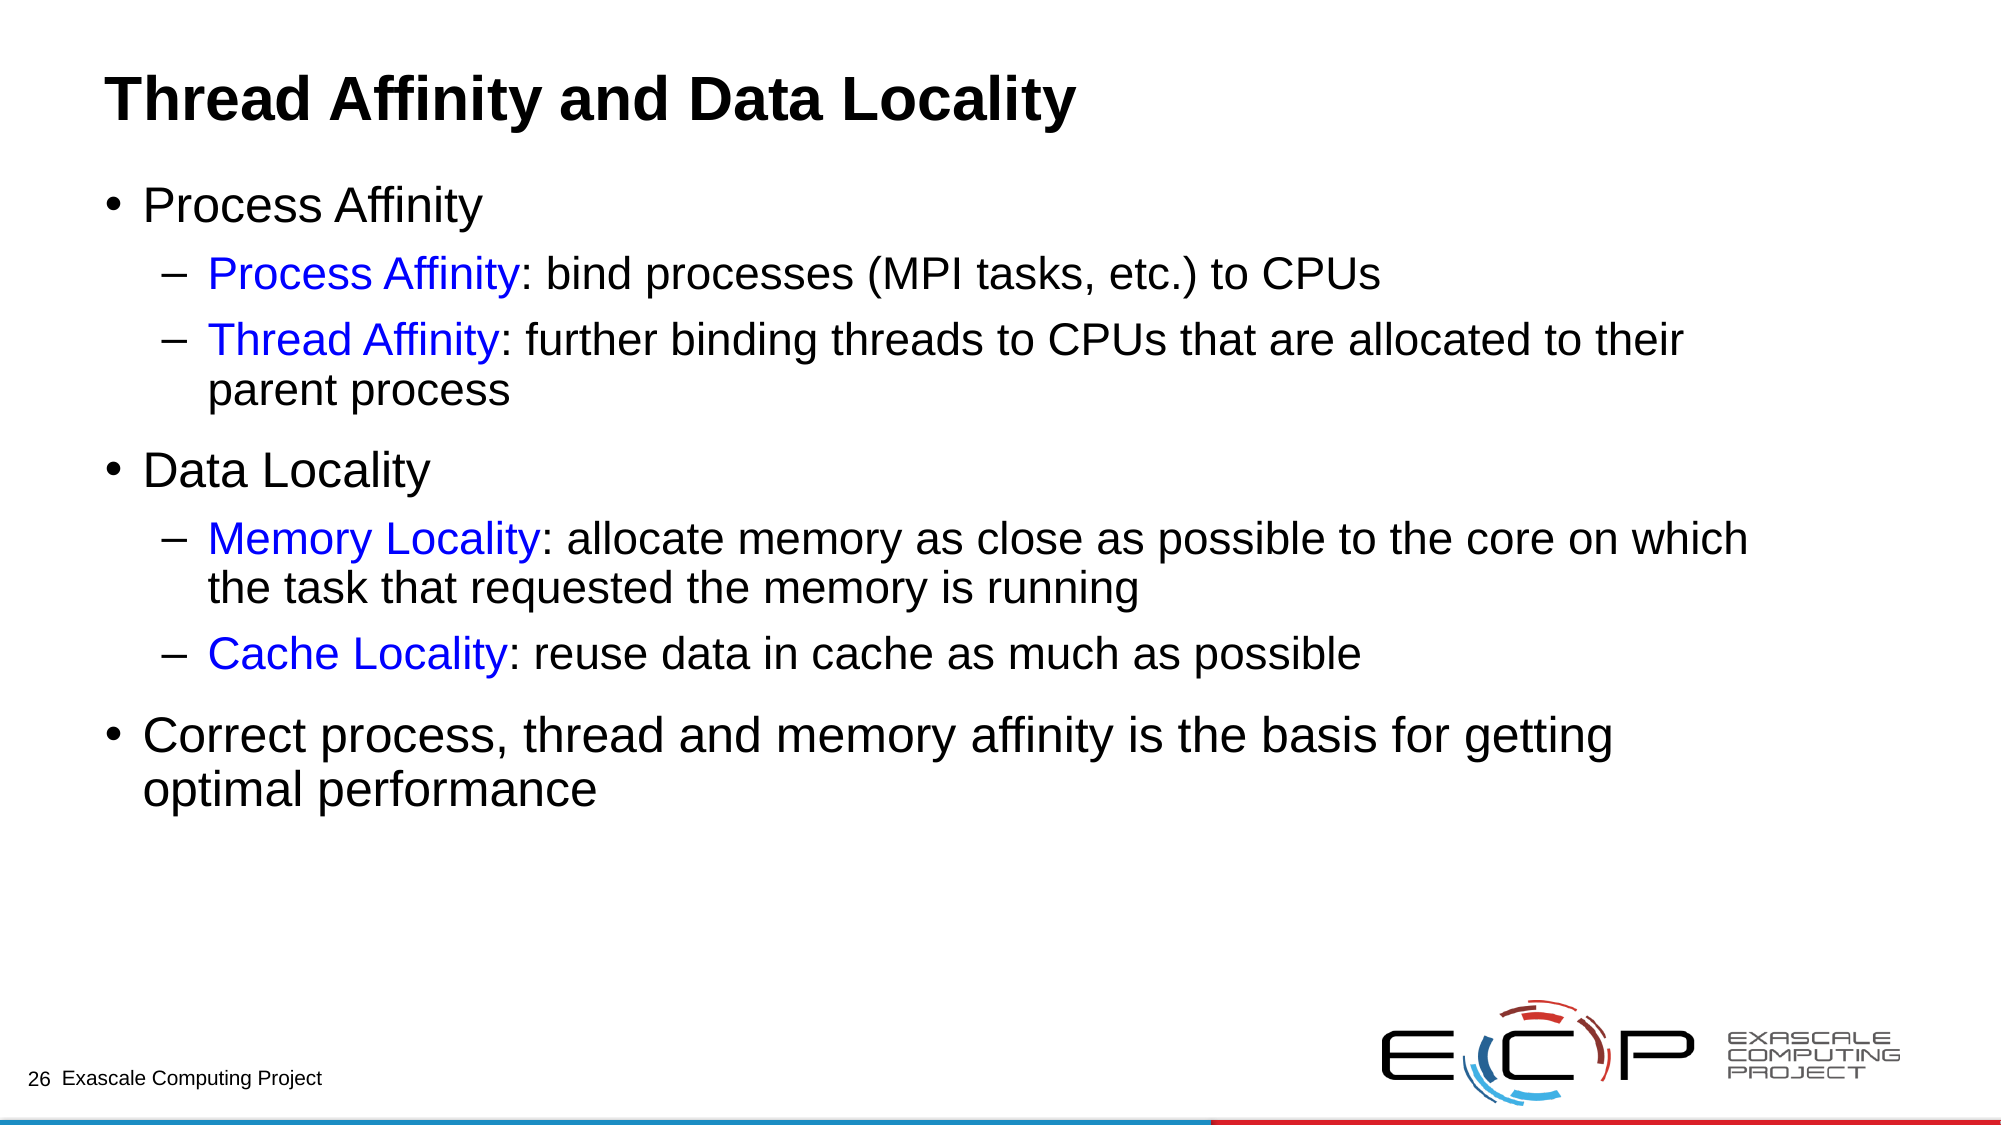

# Thread Affinity and Data Locality
Process Affinity
Process Affinity: bind processes (MPI tasks, etc.) to CPUs
Thread Affinity: further binding threads to CPUs that are allocated to their parent process
Data Locality
Memory Locality: allocate memory as close as possible to the core on which the task that requested the memory is running
Cache Locality: reuse data in cache as much as possible
Correct process, thread and memory affinity is the basis for getting optimal performance